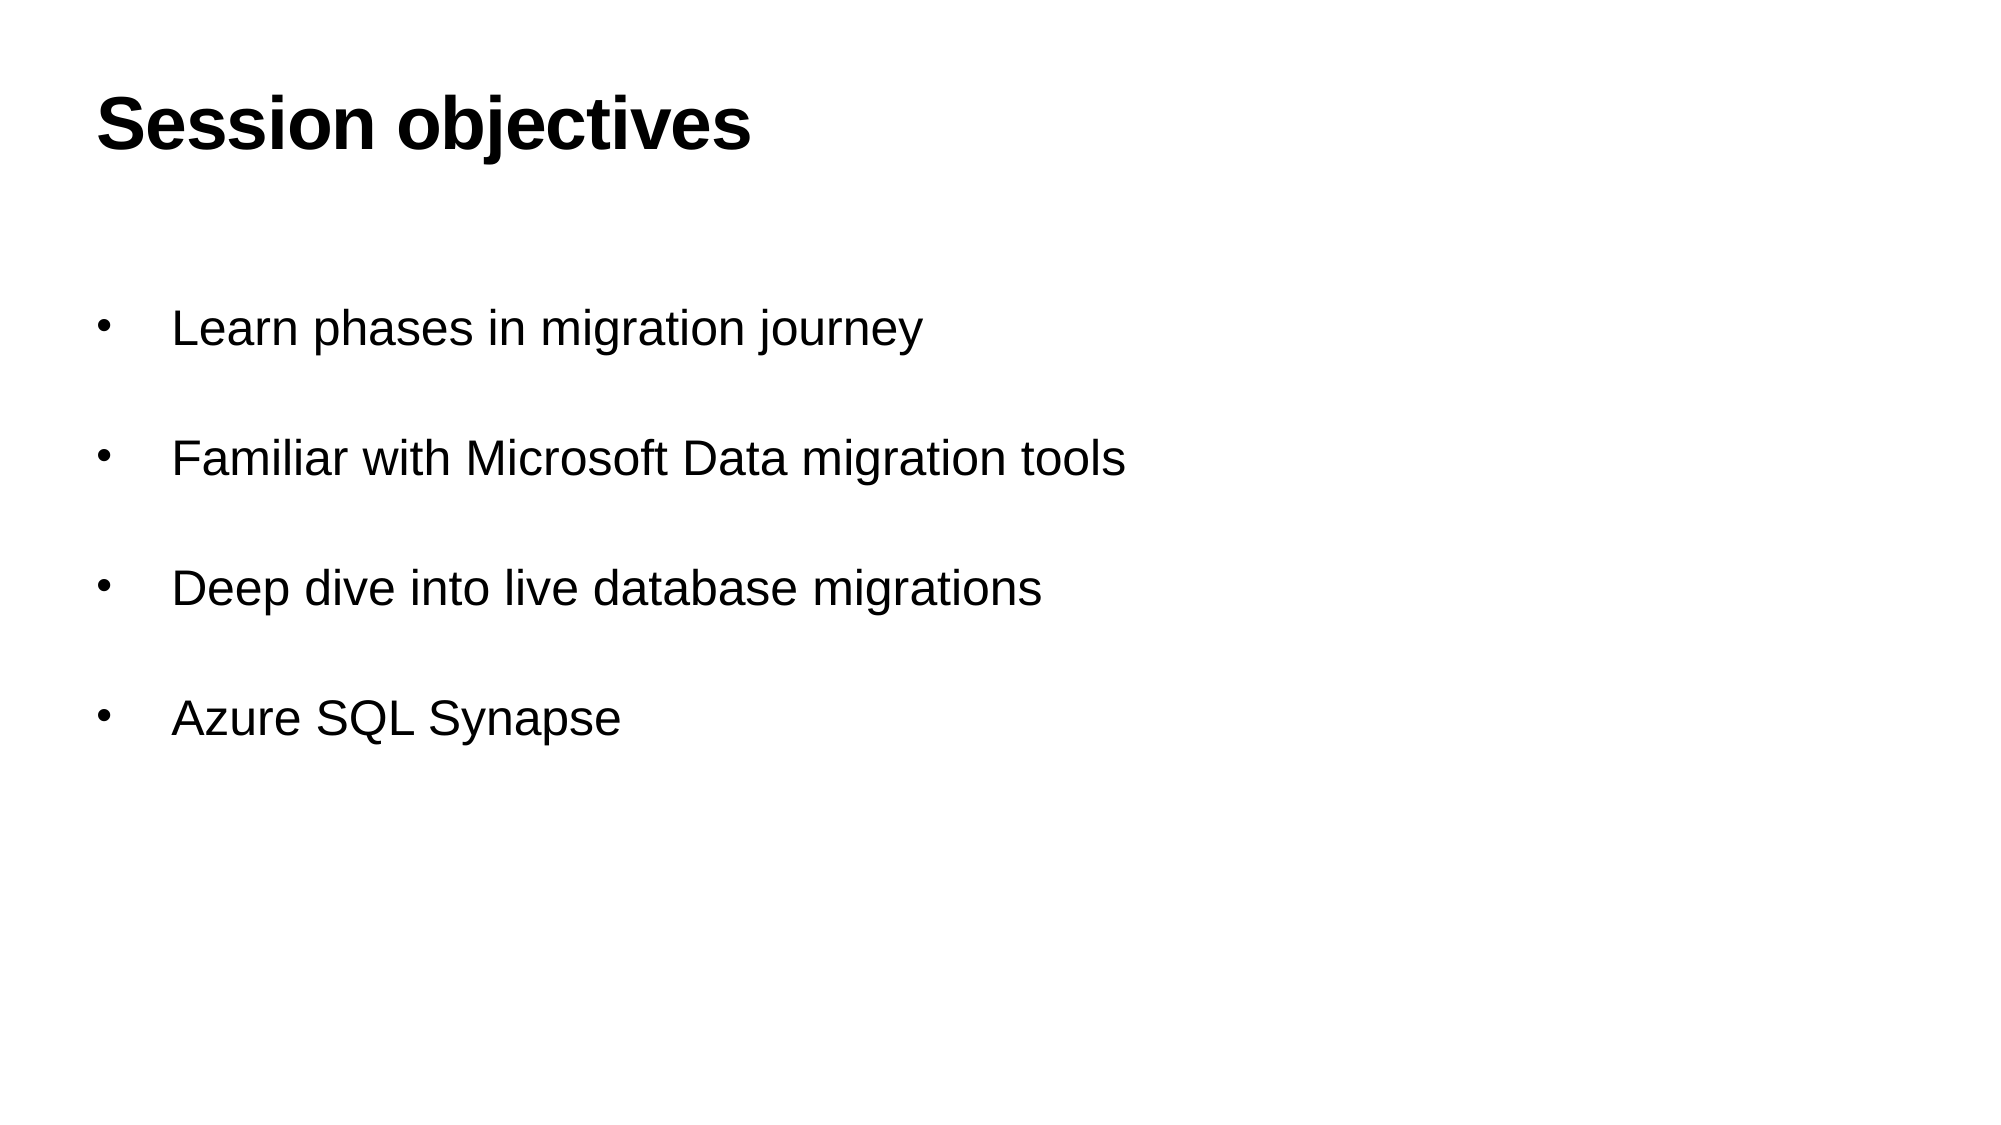

# Session objectives
Learn phases in migration journey
Familiar with Microsoft Data migration tools
Deep dive into live database migrations
Azure SQL Synapse